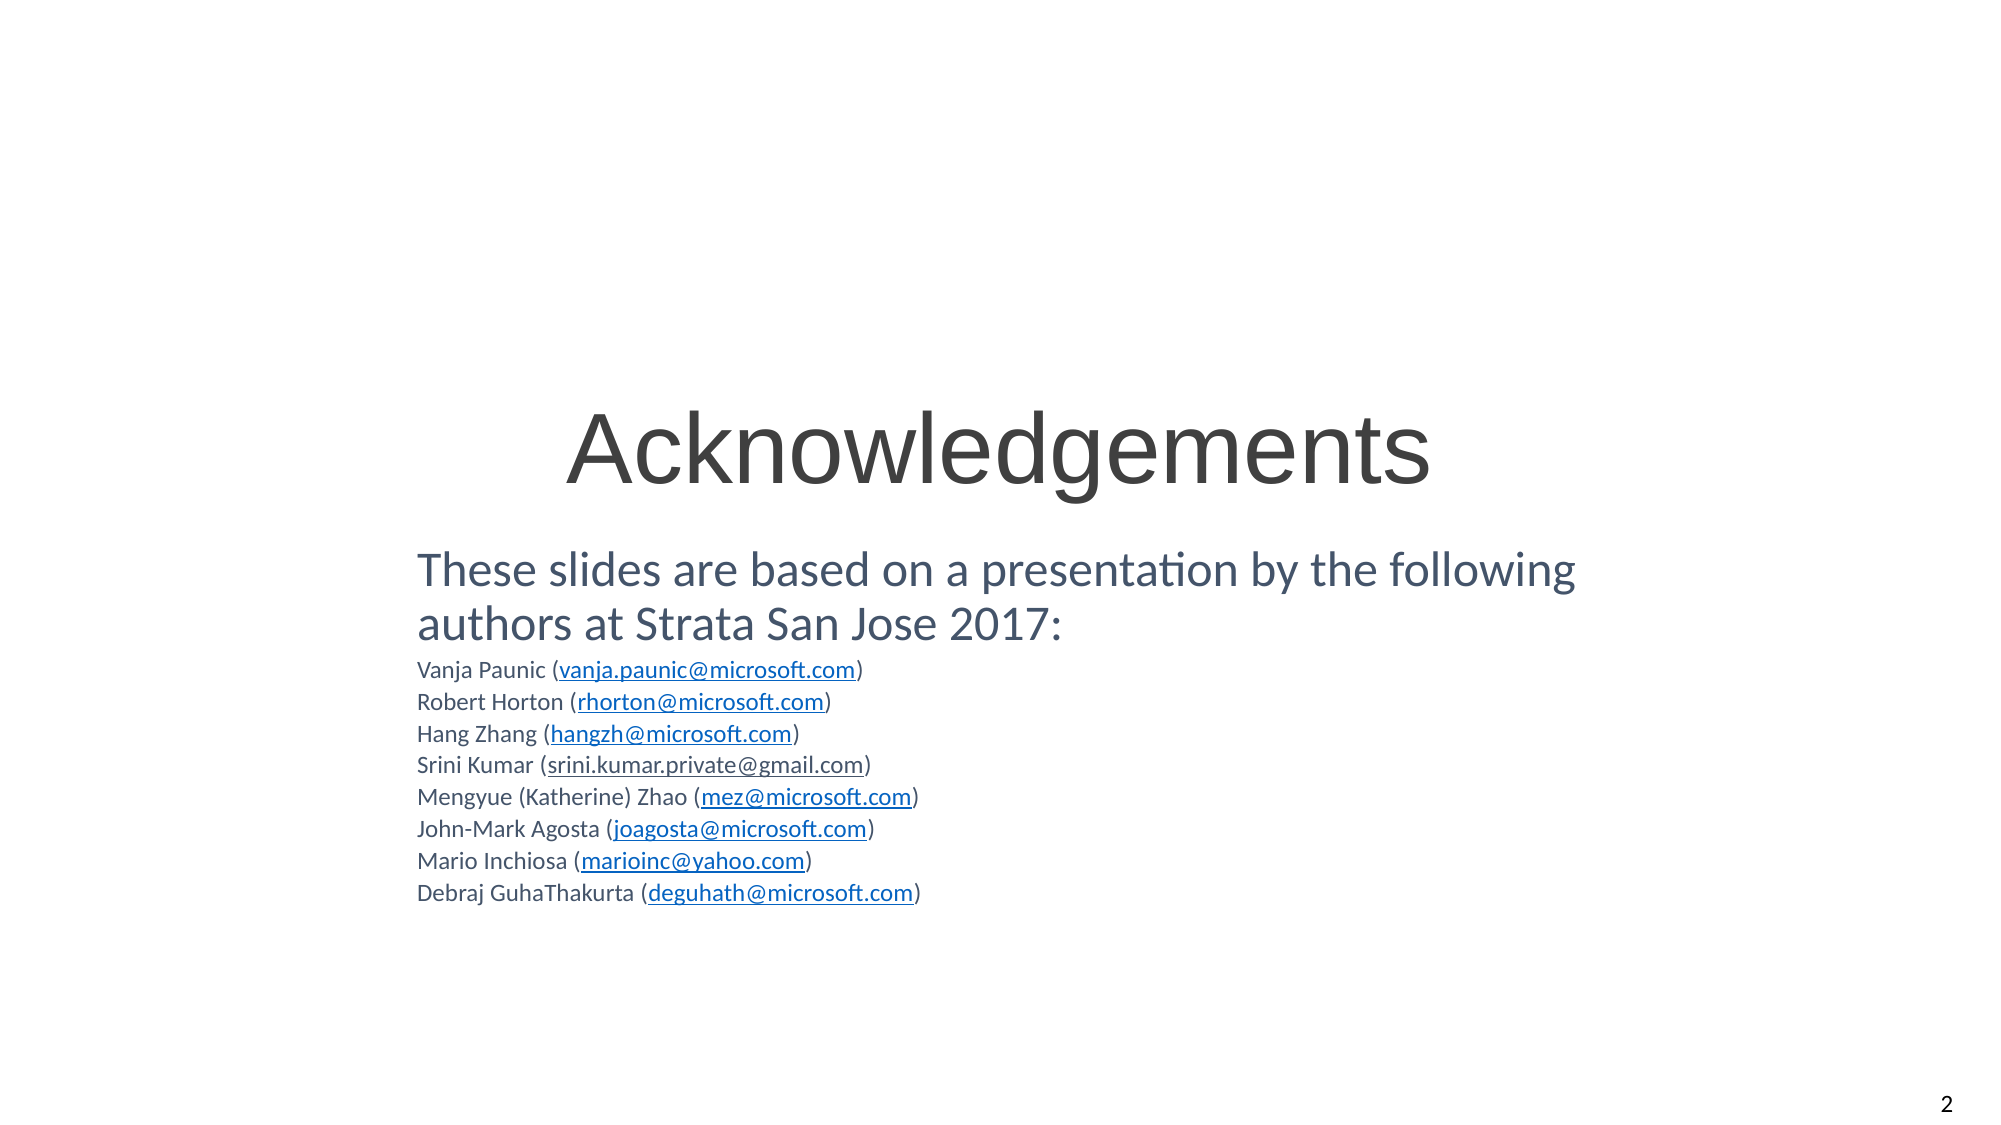

# Acknowledgements
These slides are based on a presentation by the following authors at Strata San Jose 2017:
Vanja Paunic (vanja.paunic@microsoft.com)
Robert Horton (rhorton@microsoft.com)
Hang Zhang (hangzh@microsoft.com)
Srini Kumar (srini.kumar.private@gmail.com)
Mengyue (Katherine) Zhao (mez@microsoft.com)
John-Mark Agosta (joagosta@microsoft.com)
Mario Inchiosa (marioinc@yahoo.com)
Debraj GuhaThakurta (deguhath@microsoft.com)
2